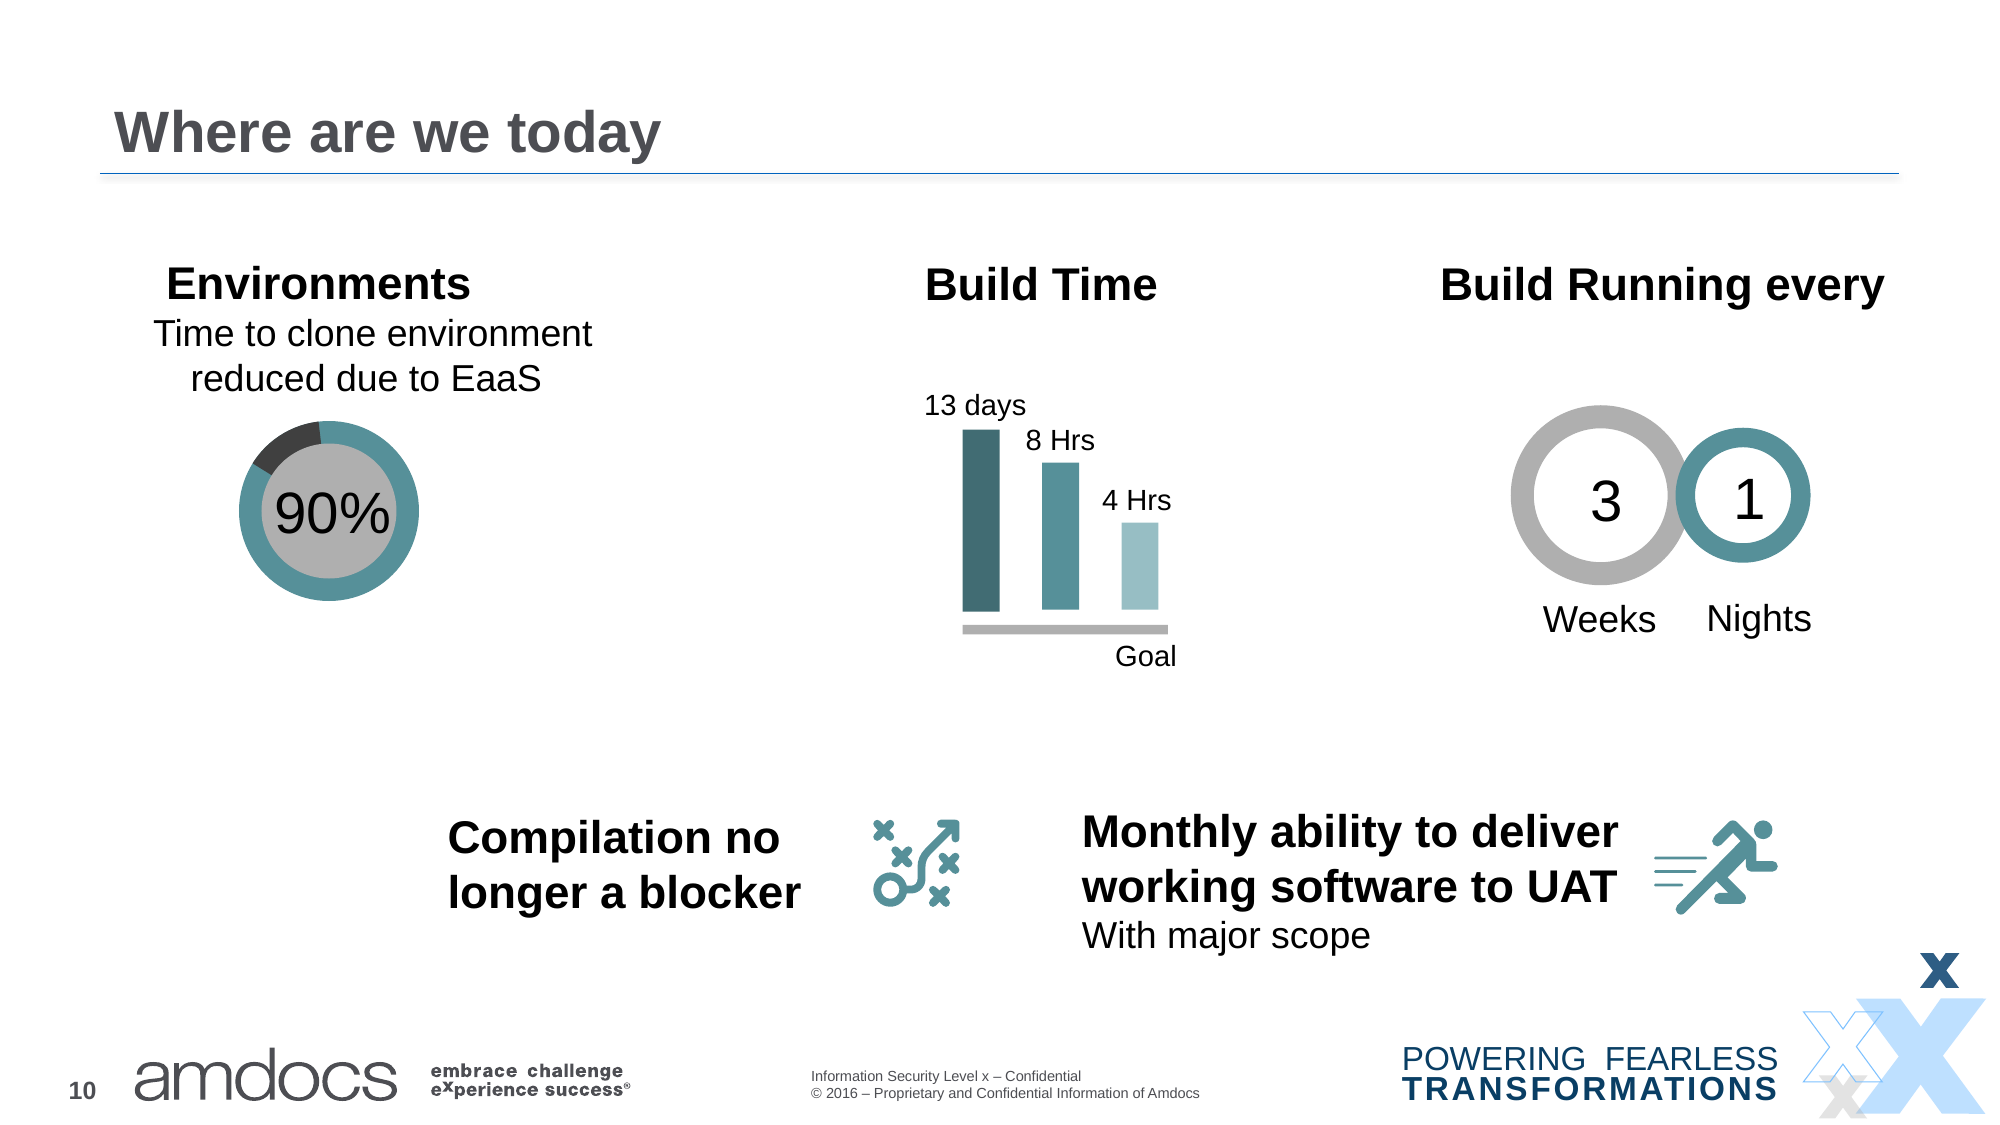

# Where are we today
 Environments
Time to clone environment reduced due to EaaS
Build Time
 Build Running every
13 days

8 Hrs

90%

1
3

4 Hrs

Nights
Weeks

Goal
Monthly ability to deliver working software to UAT
With major scope
Compilation no longer a blocker